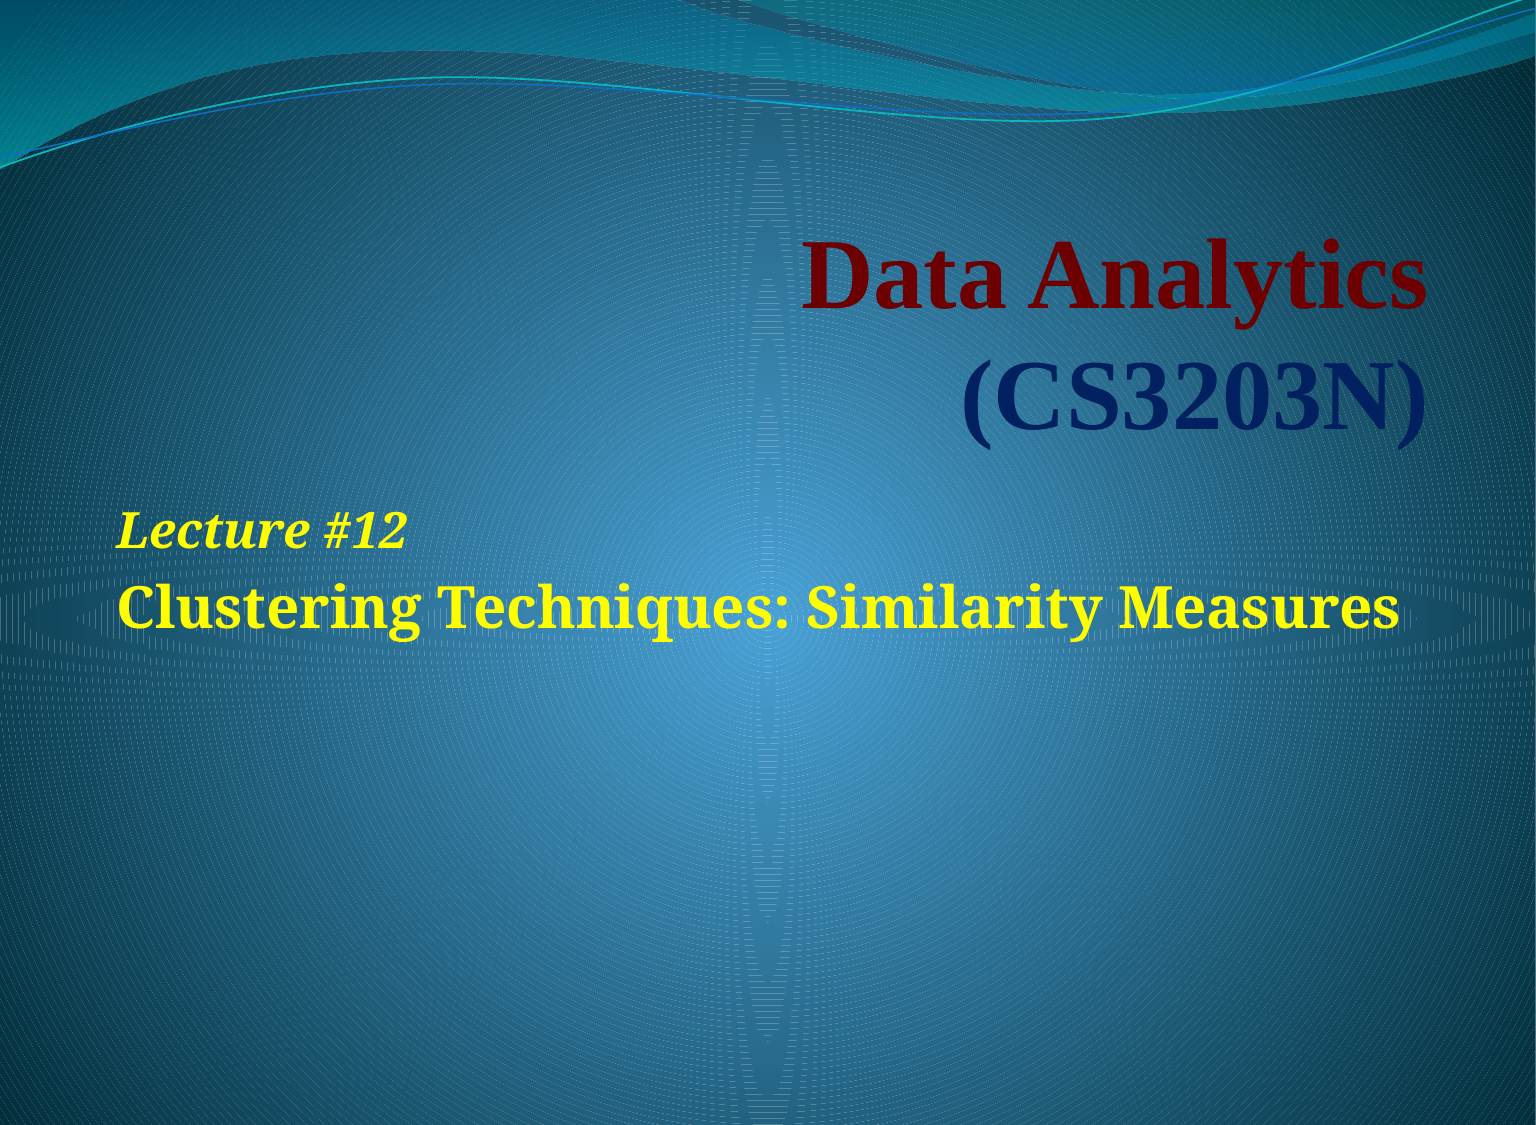

# Data Analytics (CS3203N)
Lecture #12
Clustering Techniques: Similarity Measures